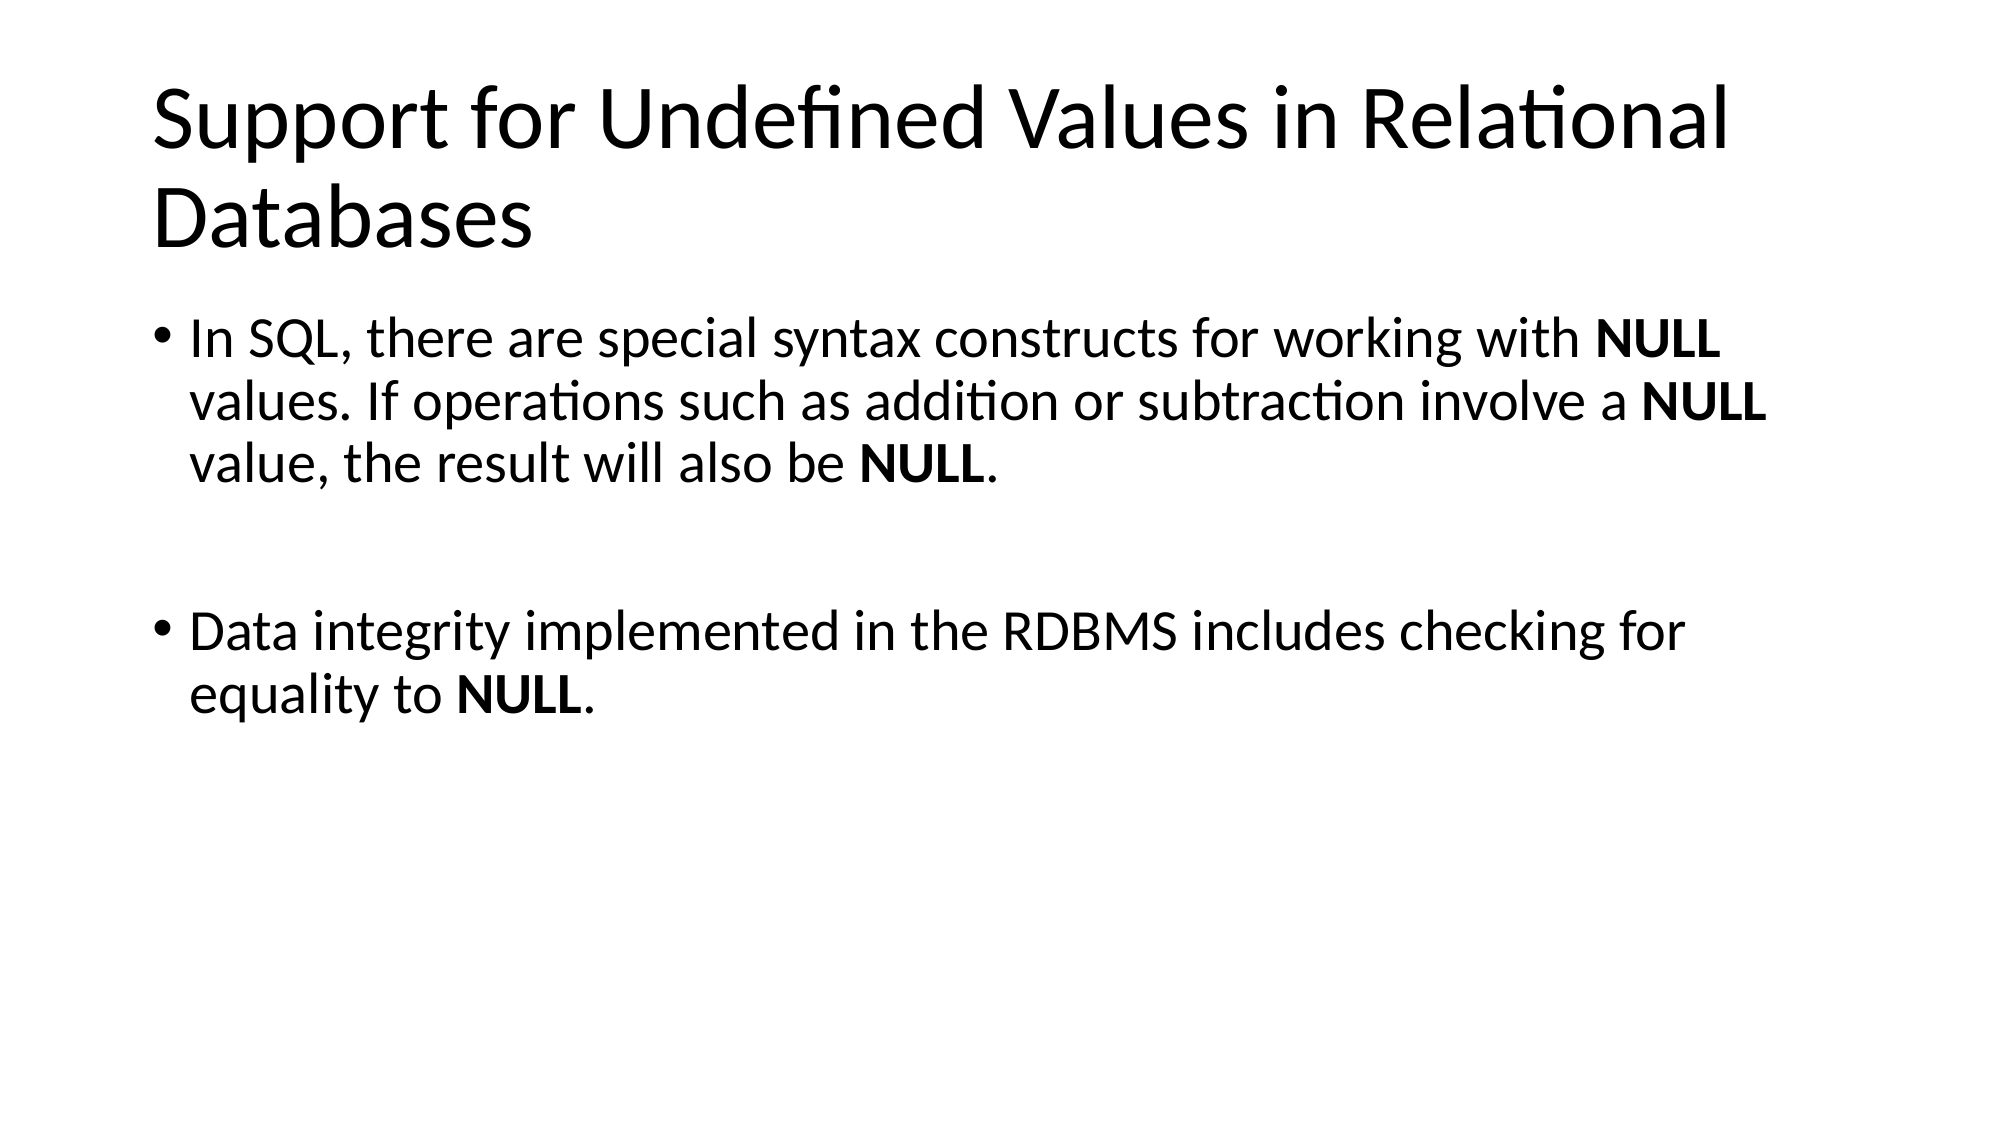

# Support for Undefined Values in Relational Databases
In SQL, there are special syntax constructs for working with NULL values. If operations such as addition or subtraction involve a NULL value, the result will also be NULL.

Data integrity implemented in the RDBMS includes checking for equality to NULL.